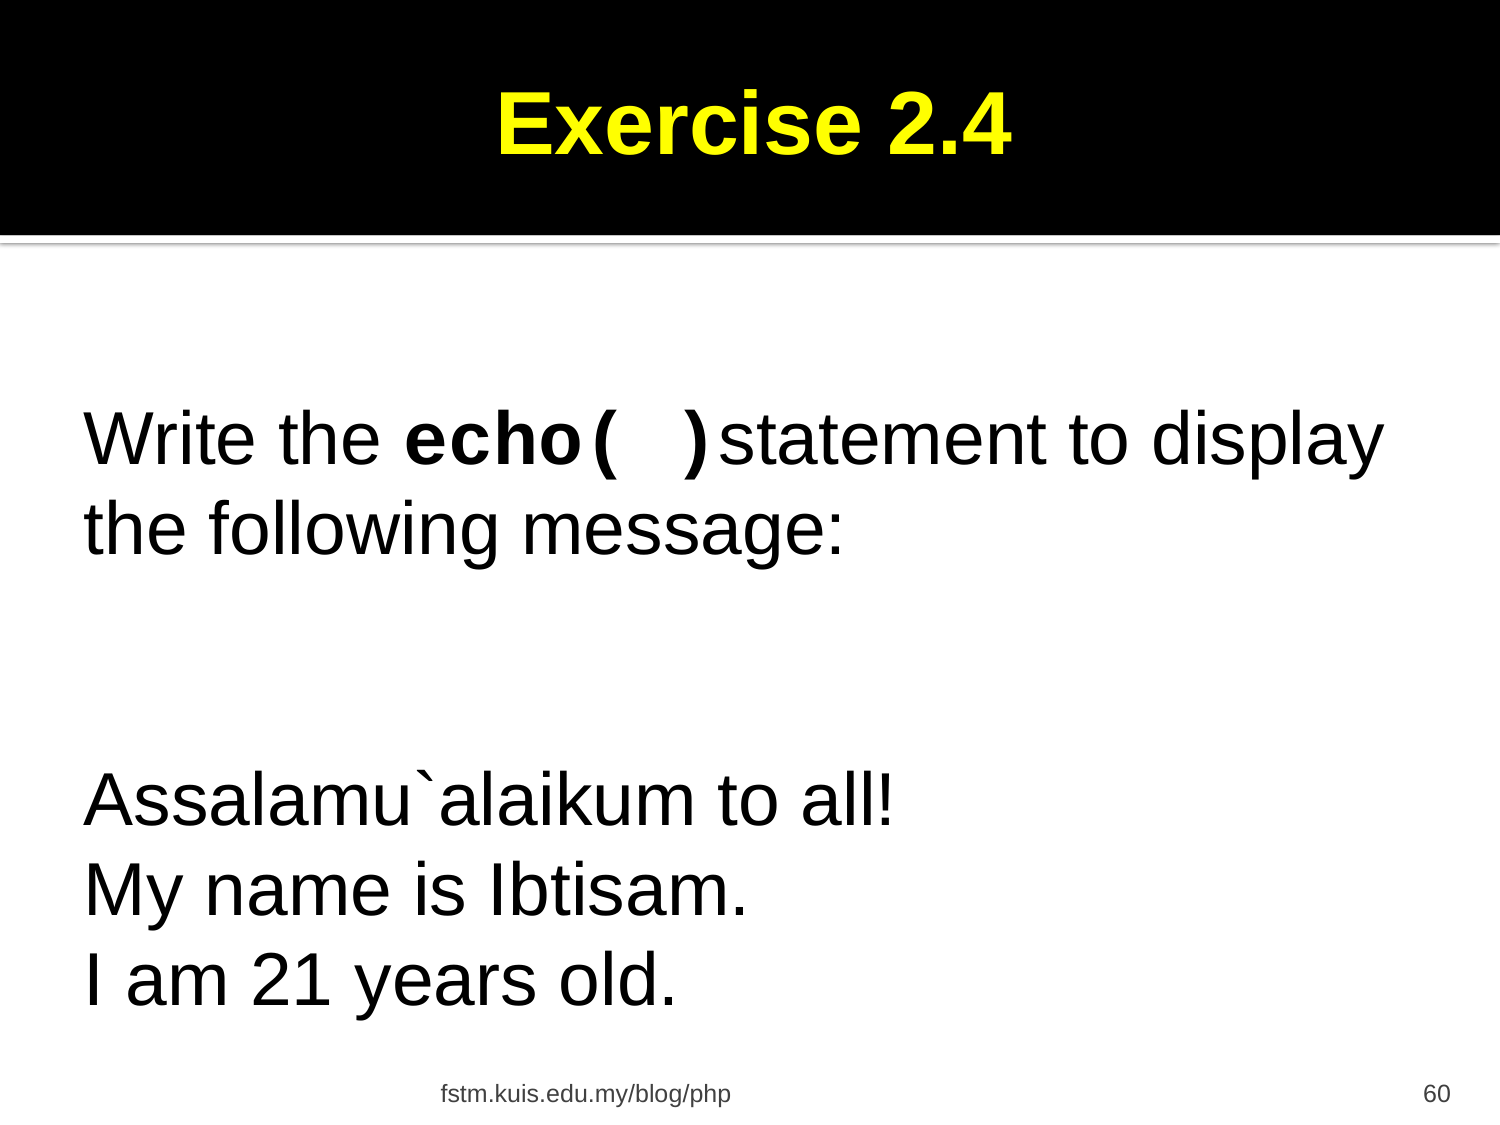

# Exercise 2.4
Write the echo( )statement to display the following message:

Assalamu`alaikum to all!
My name is Ibtisam.
I am 21 years old.

fstm.kuis.edu.my/blog/php
60